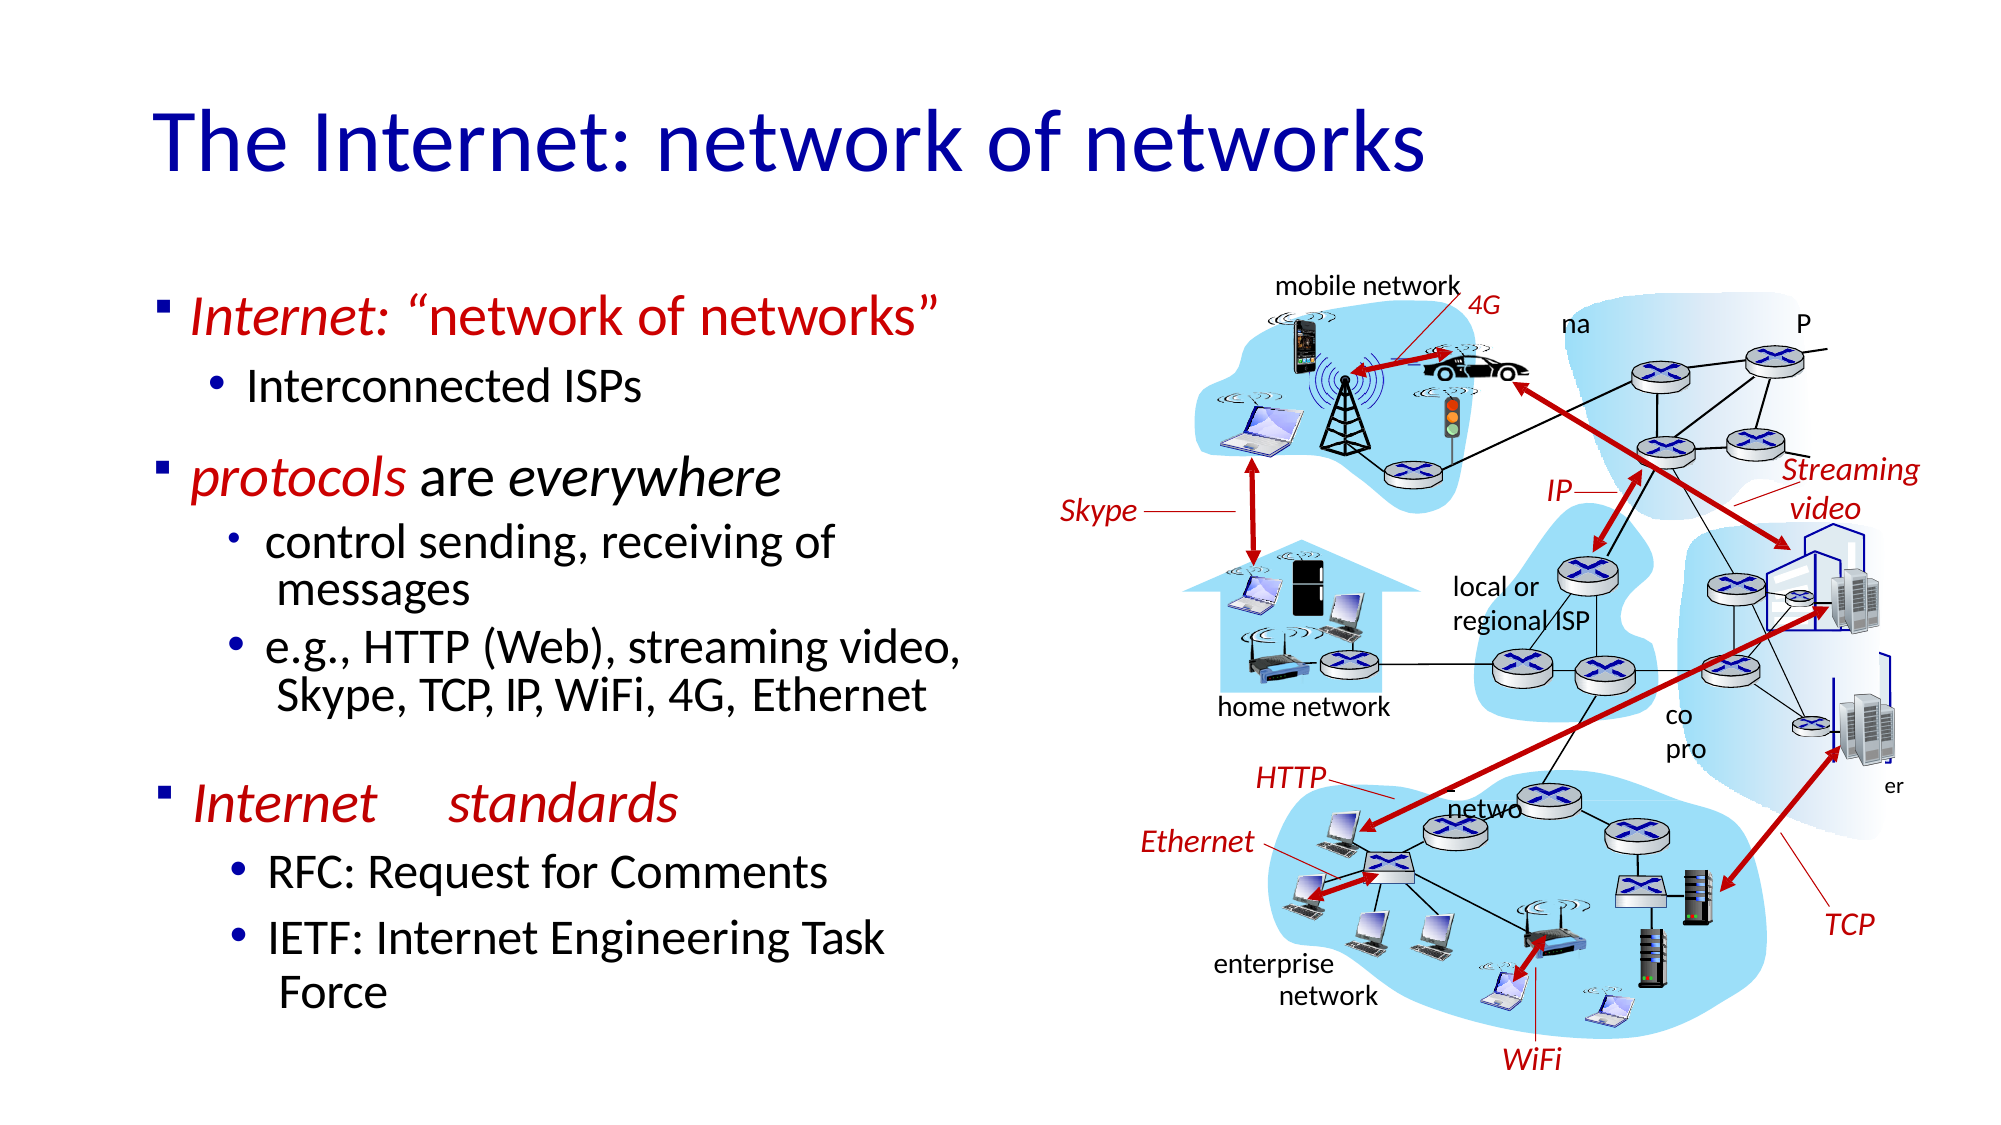

# The Internet: network of networks
mobile network 4G
Internet: “network of networks”
Interconnected ISPs

na
P

protocols are everywhere
control sending, receiving of  messages
e.g., HTTP (Web), streaming video,  Skype, TCP, IP, WiFi, 4G, Ethernet
Internet	standards
RFC: Request for Comments
IETF: Internet Engineering Task  Force

Streaming  video

IP

Skype

local or  regional ISP

home network

co  pro
 		netwo

HTTP
Ethernet
er

TCP

enterprise
network

WiFi